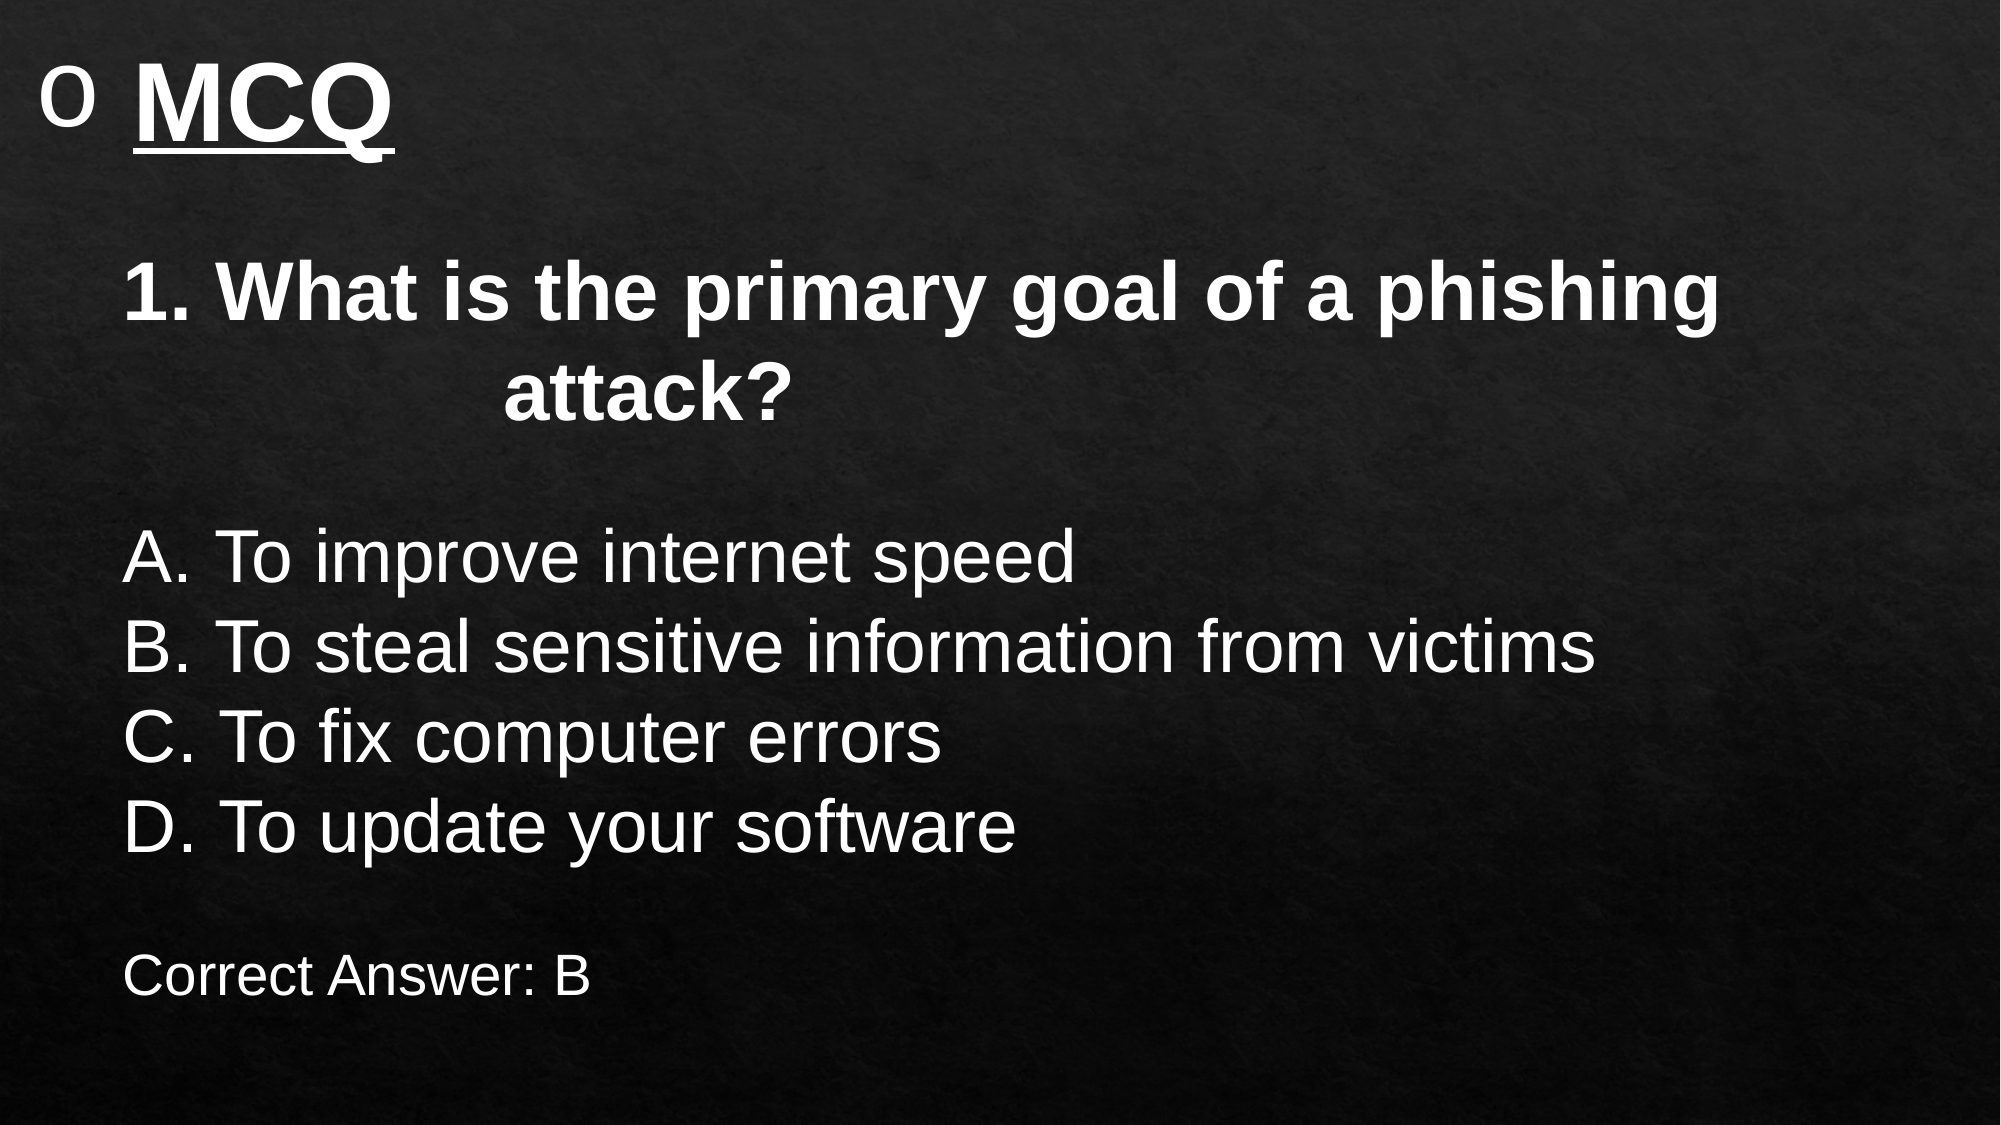

MCQ
 What is the primary goal of a phishing                     attack?

 To improve internet speed
 To steal sensitive information from victims
 To fix computer errors
 To update your software

Correct Answer: B